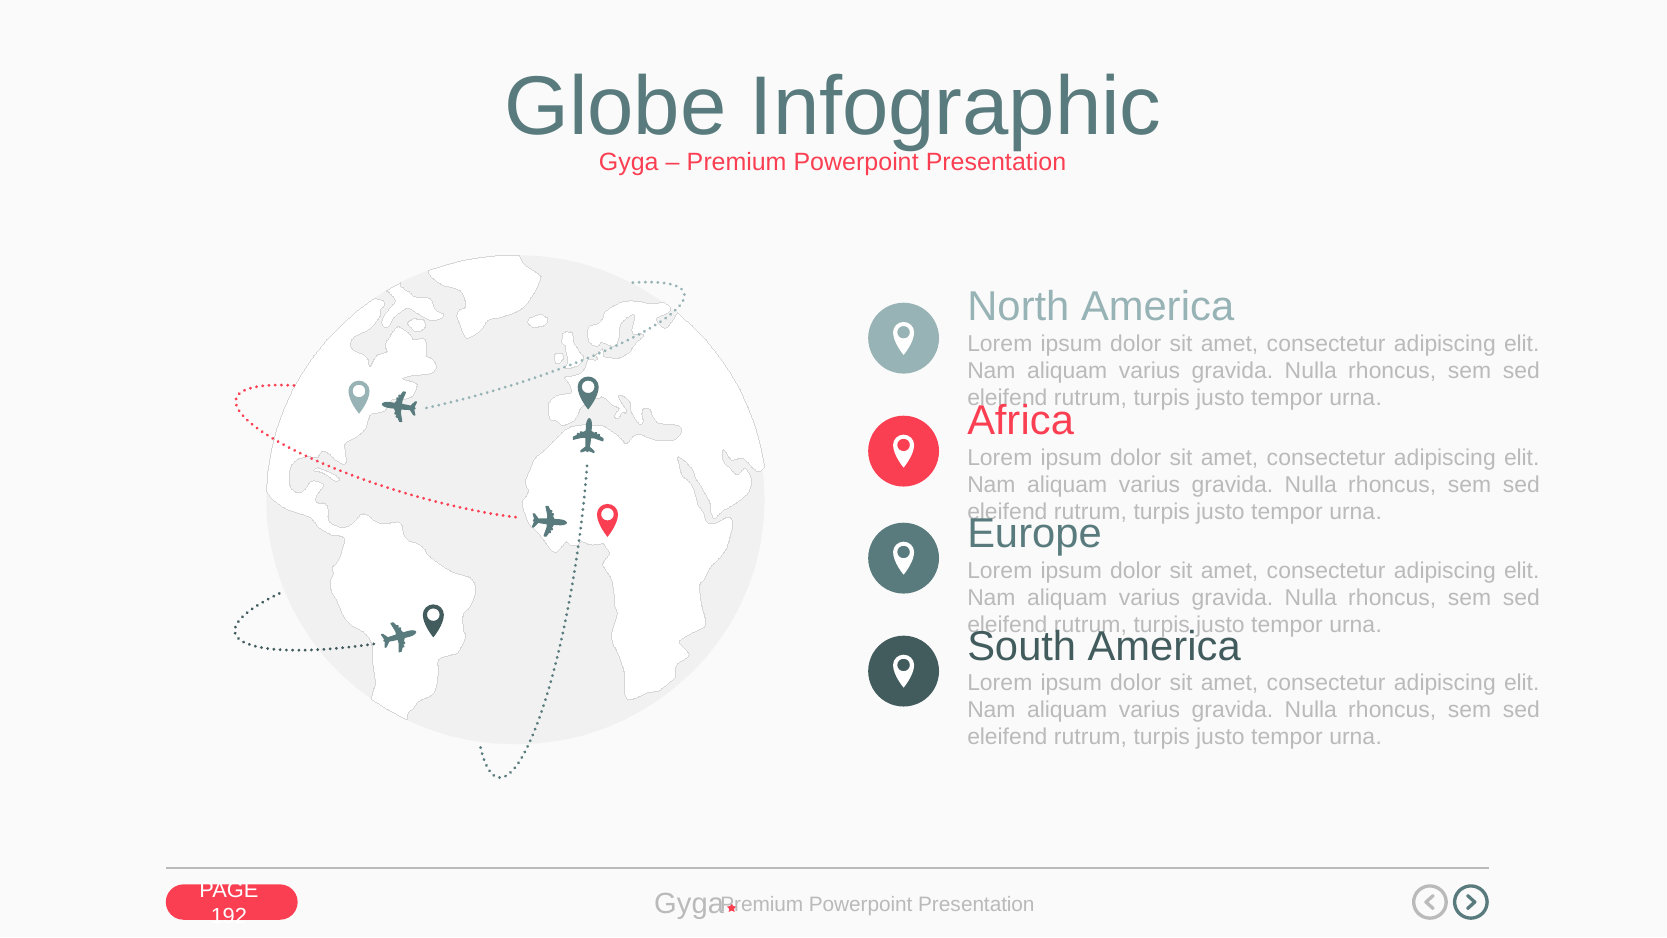

Globe Infographic
Gyga – Premium Powerpoint Presentation

North America
Lorem ipsum dolor sit amet, consectetur adipiscing elit. Nam aliquam varius gravida. Nulla rhoncus, sem sed eleifend rutrum, turpis justo tempor urna.

Africa
Lorem ipsum dolor sit amet, consectetur adipiscing elit. Nam aliquam varius gravida. Nulla rhoncus, sem sed eleifend rutrum, turpis justo tempor urna.

Europe
Lorem ipsum dolor sit amet, consectetur adipiscing elit. Nam aliquam varius gravida. Nulla rhoncus, sem sed eleifend rutrum, turpis justo tempor urna.

South America
Lorem ipsum dolor sit amet, consectetur adipiscing elit. Nam aliquam varius gravida. Nulla rhoncus, sem sed eleifend rutrum, turpis justo tempor urna.